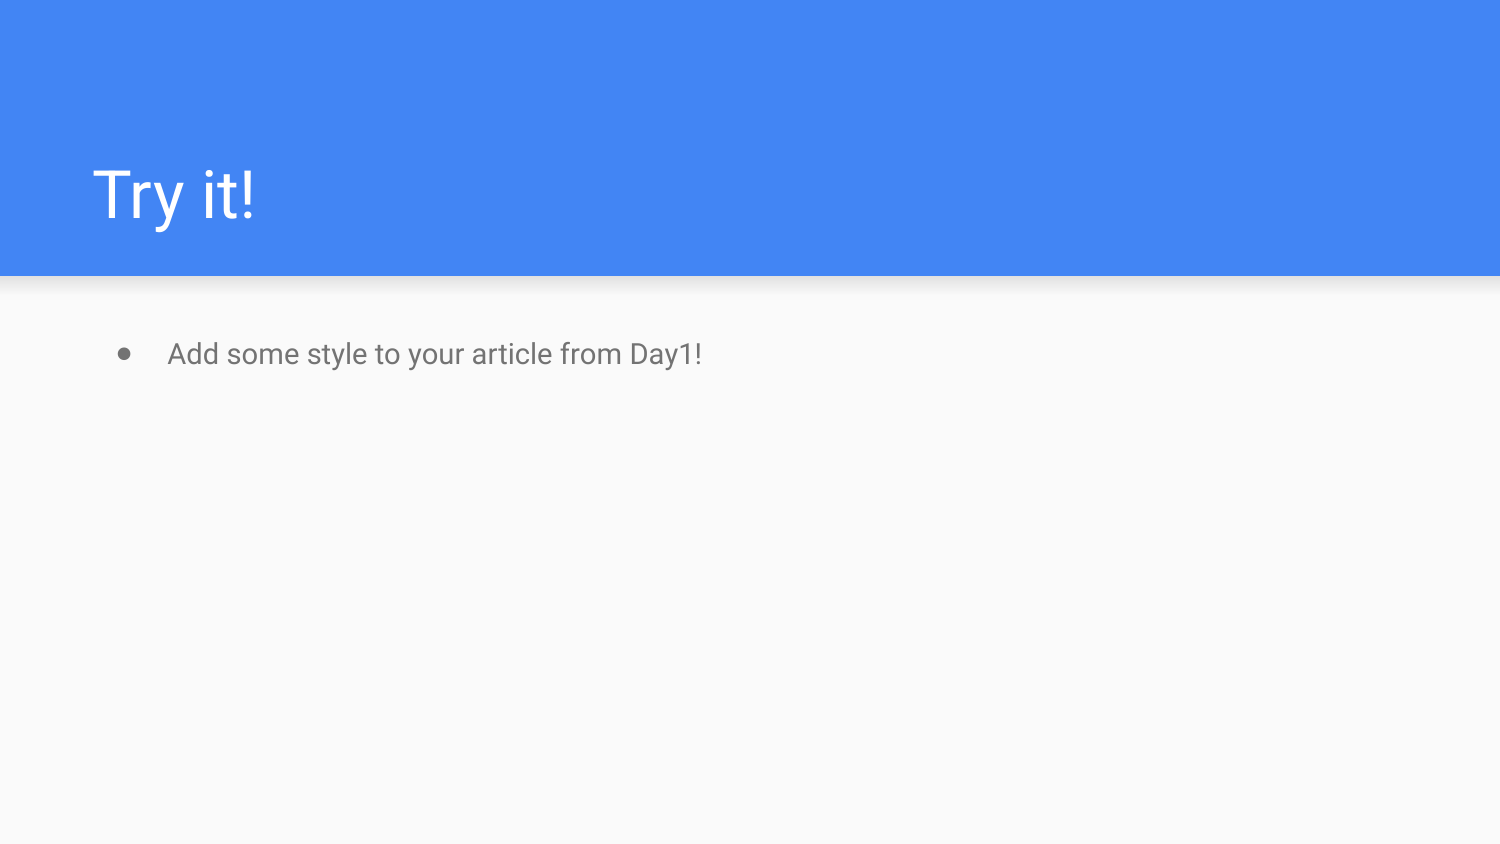

# Try it!
Add some style to your article from Day1!